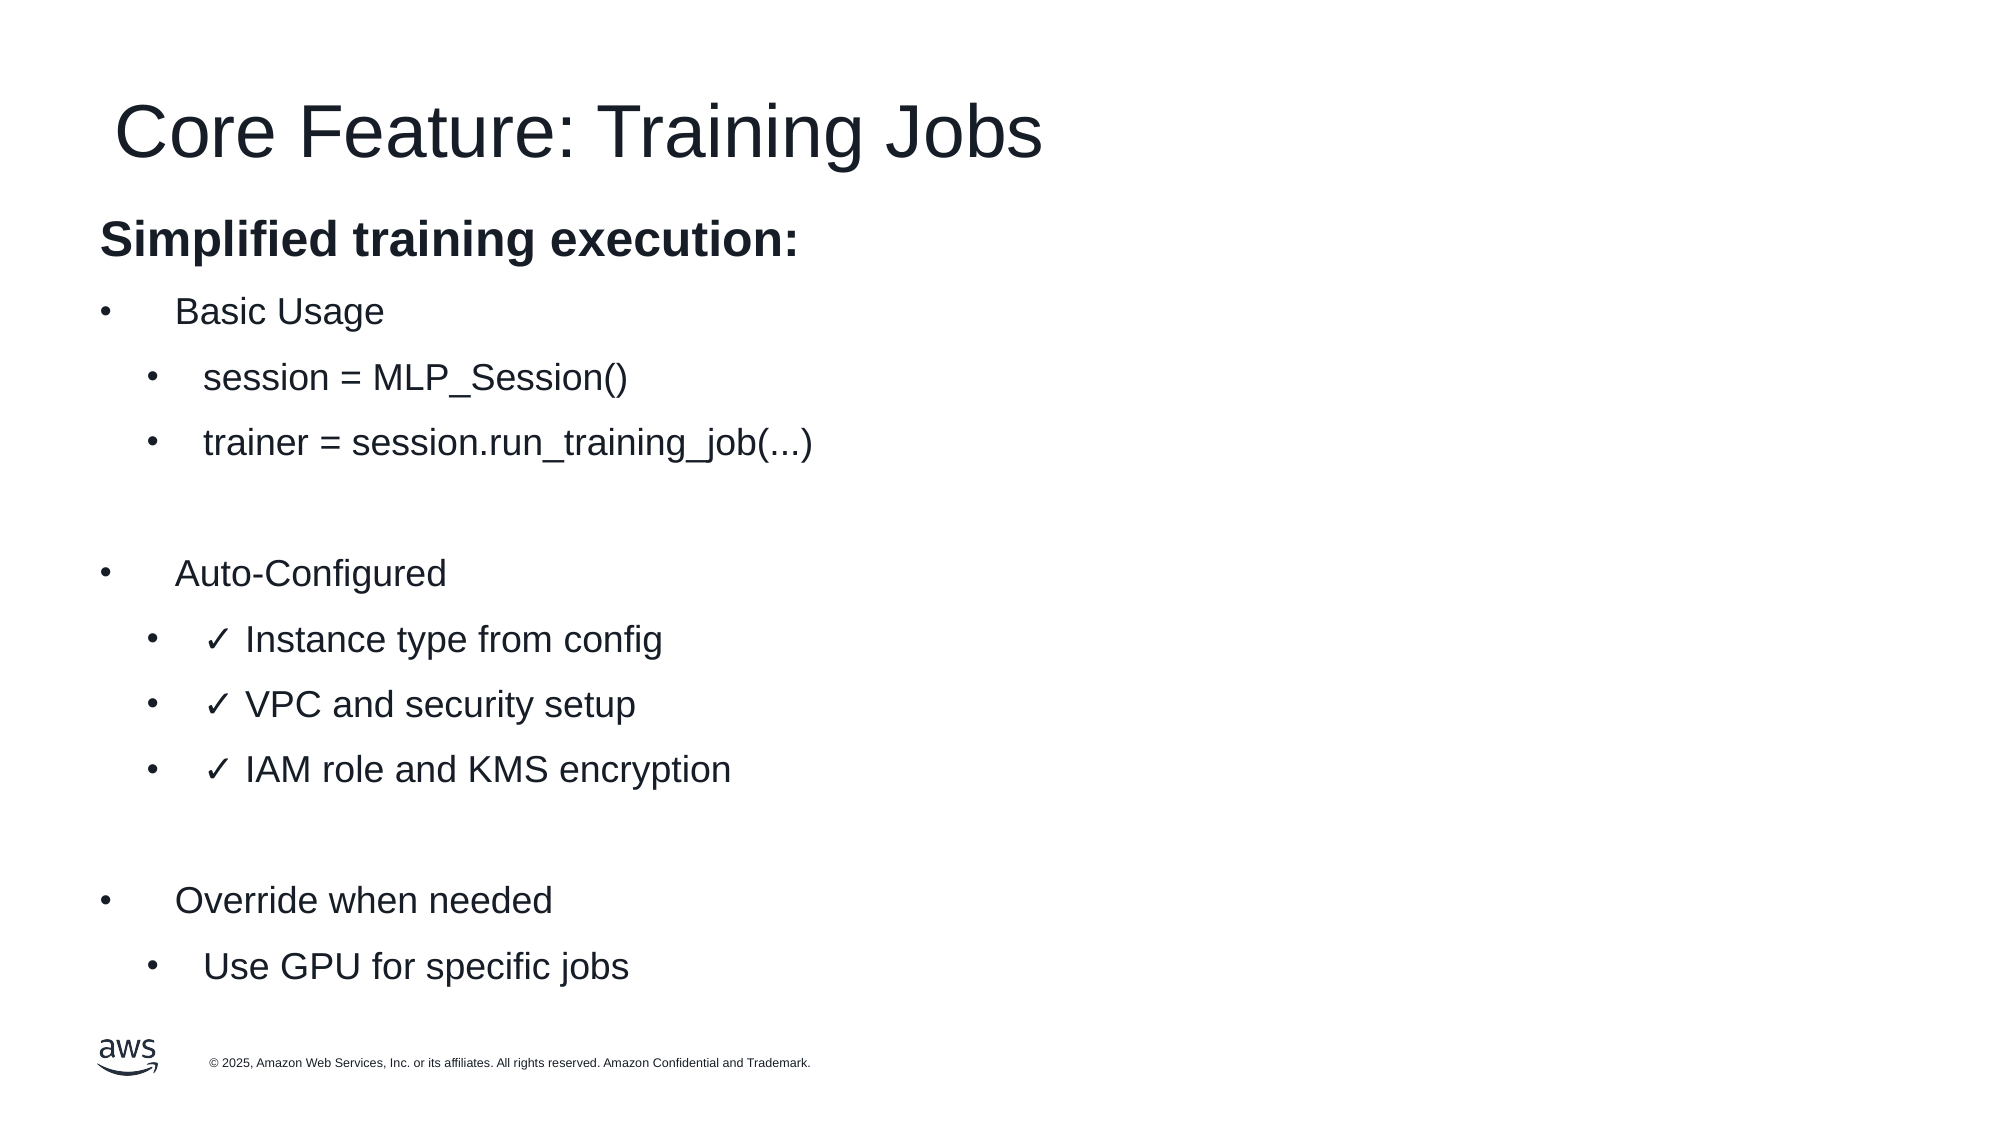

# Core Feature: Training Jobs
Simplified training execution:
Basic Usage
session = MLP_Session()
trainer = session.run_training_job(...)

Auto-Configured
✓ Instance type from config
✓ VPC and security setup
✓ IAM role and KMS encryption

Override when needed
Use GPU for specific jobs